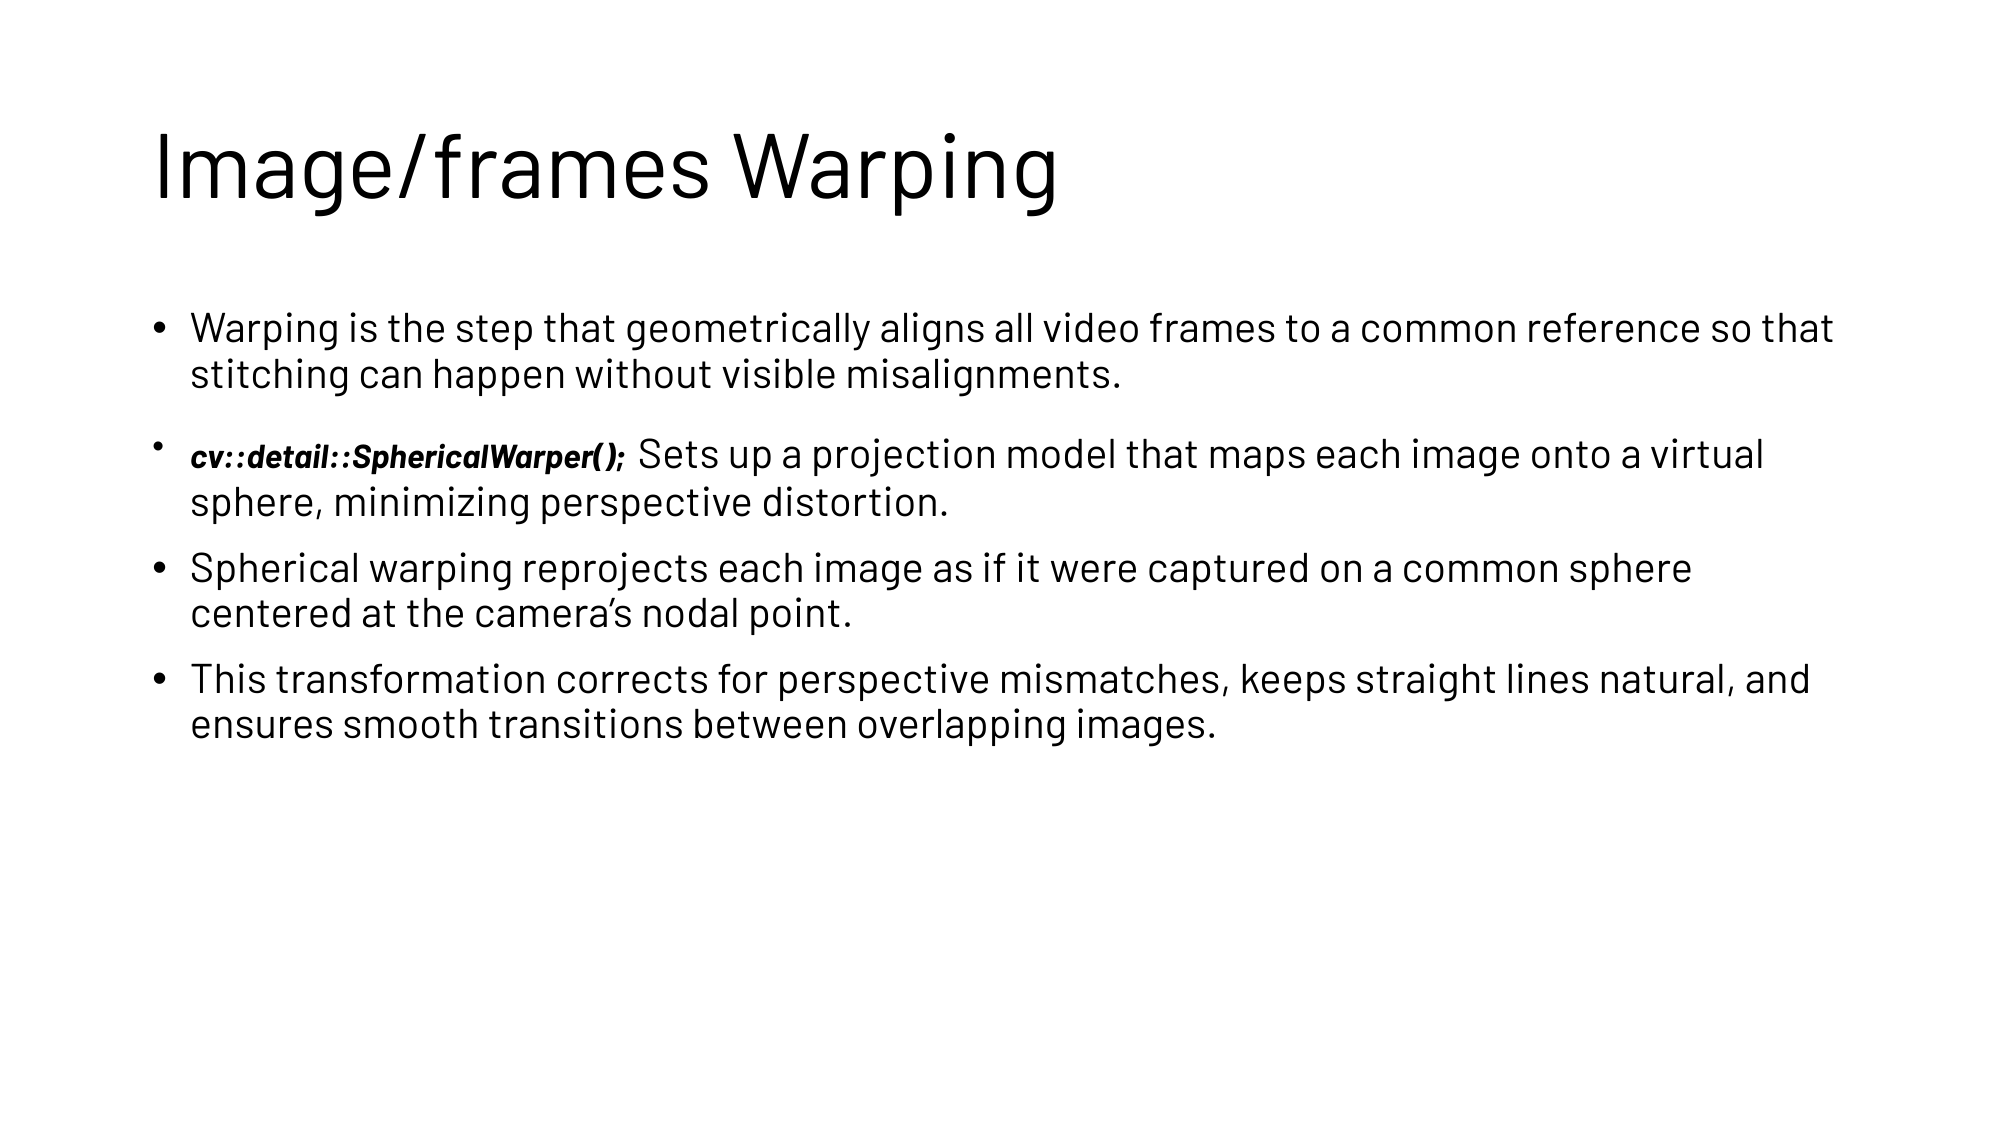

# Image/frames Warping
Warping is the step that geometrically aligns all video frames to a common reference so that stitching can happen without visible misalignments.
cv::detail::SphericalWarper(); Sets up a projection model that maps each image onto a virtual sphere, minimizing perspective distortion.
Spherical warping reprojects each image as if it were captured on a common sphere centered at the camera’s nodal point.
This transformation corrects for perspective mismatches, keeps straight lines natural, and ensures smooth transitions between overlapping images.